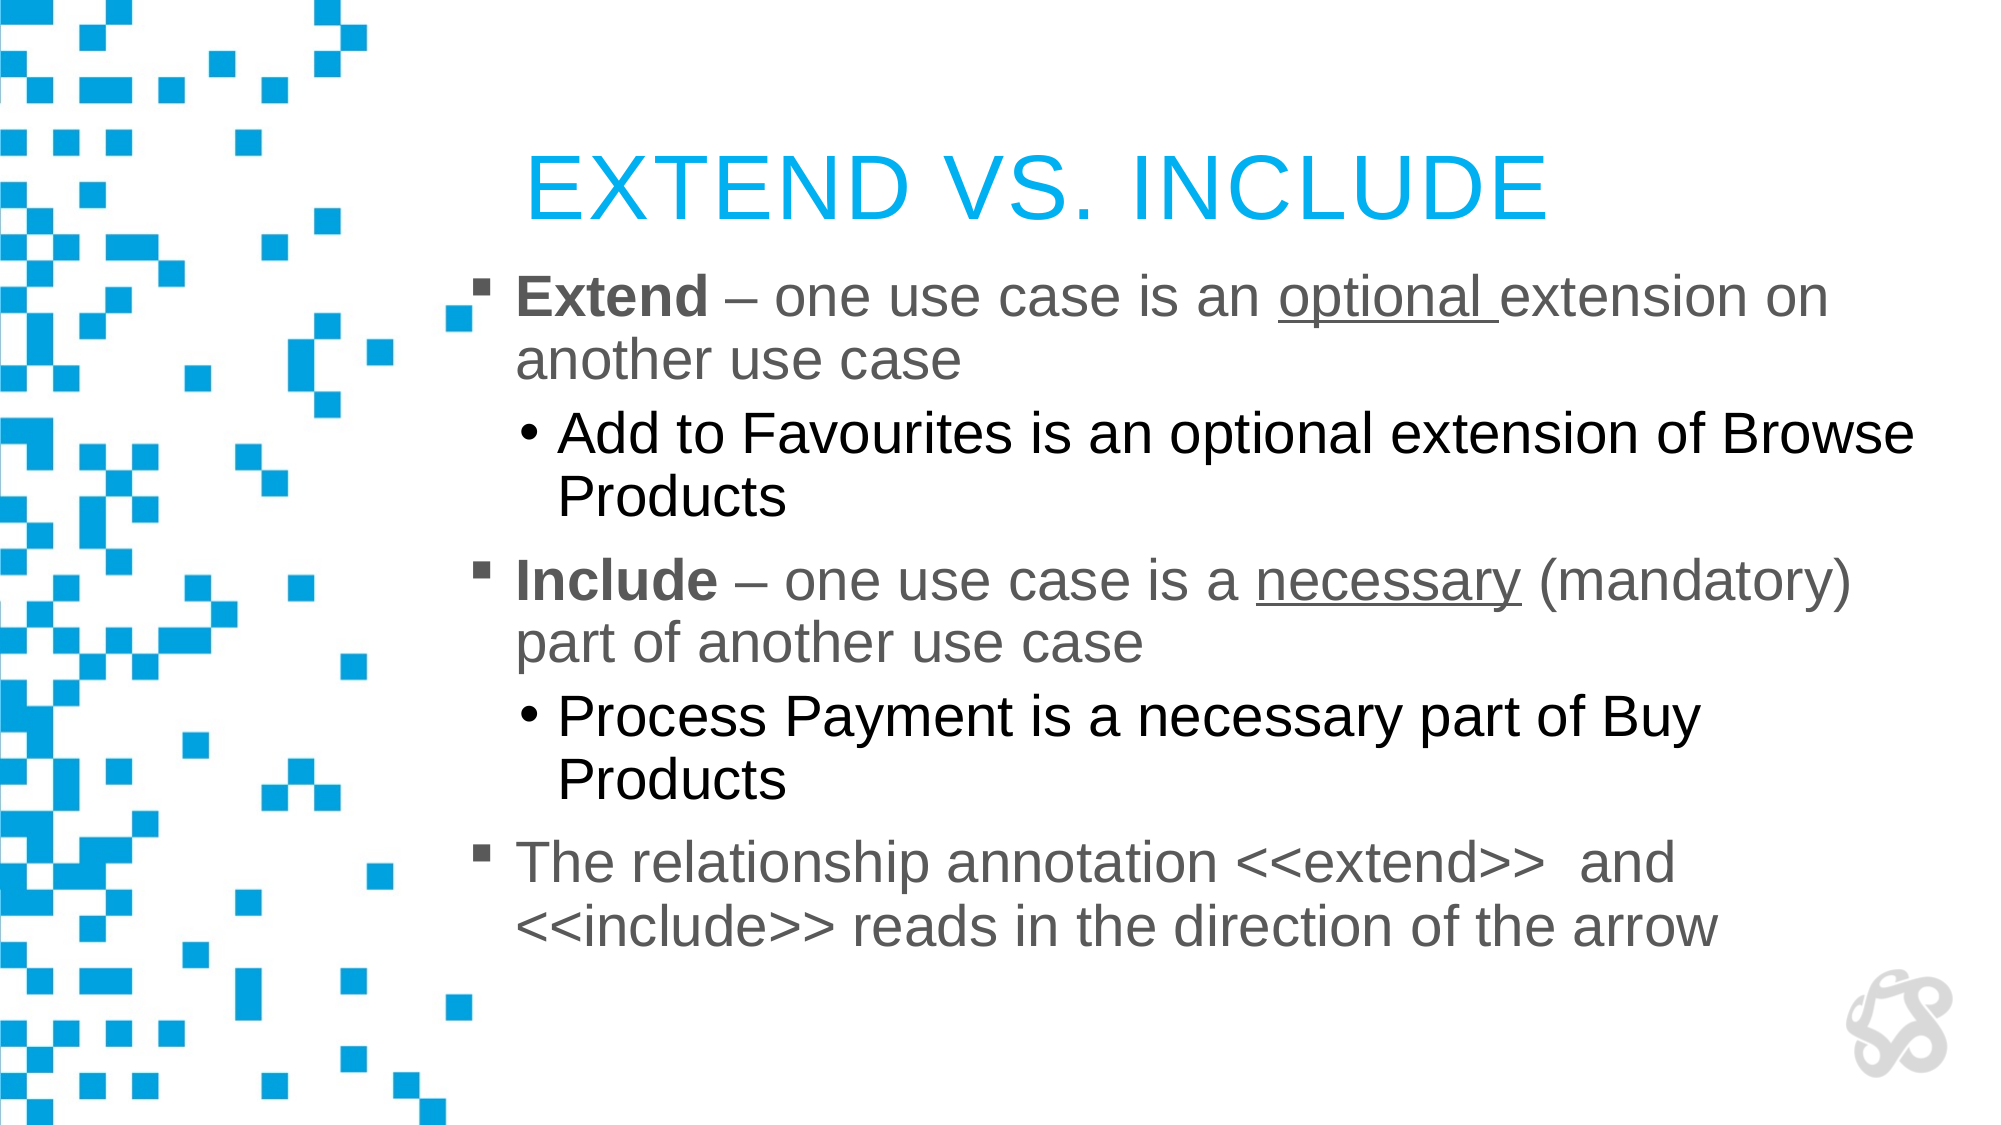

# Extend vs. Include
Extend – one use case is an optional extension on another use case
Add to Favourites is an optional extension of Browse Products
Include – one use case is a necessary (mandatory) part of another use case
Process Payment is a necessary part of Buy Products
The relationship annotation <<extend>>  and <<include>> reads in the direction of the arrow